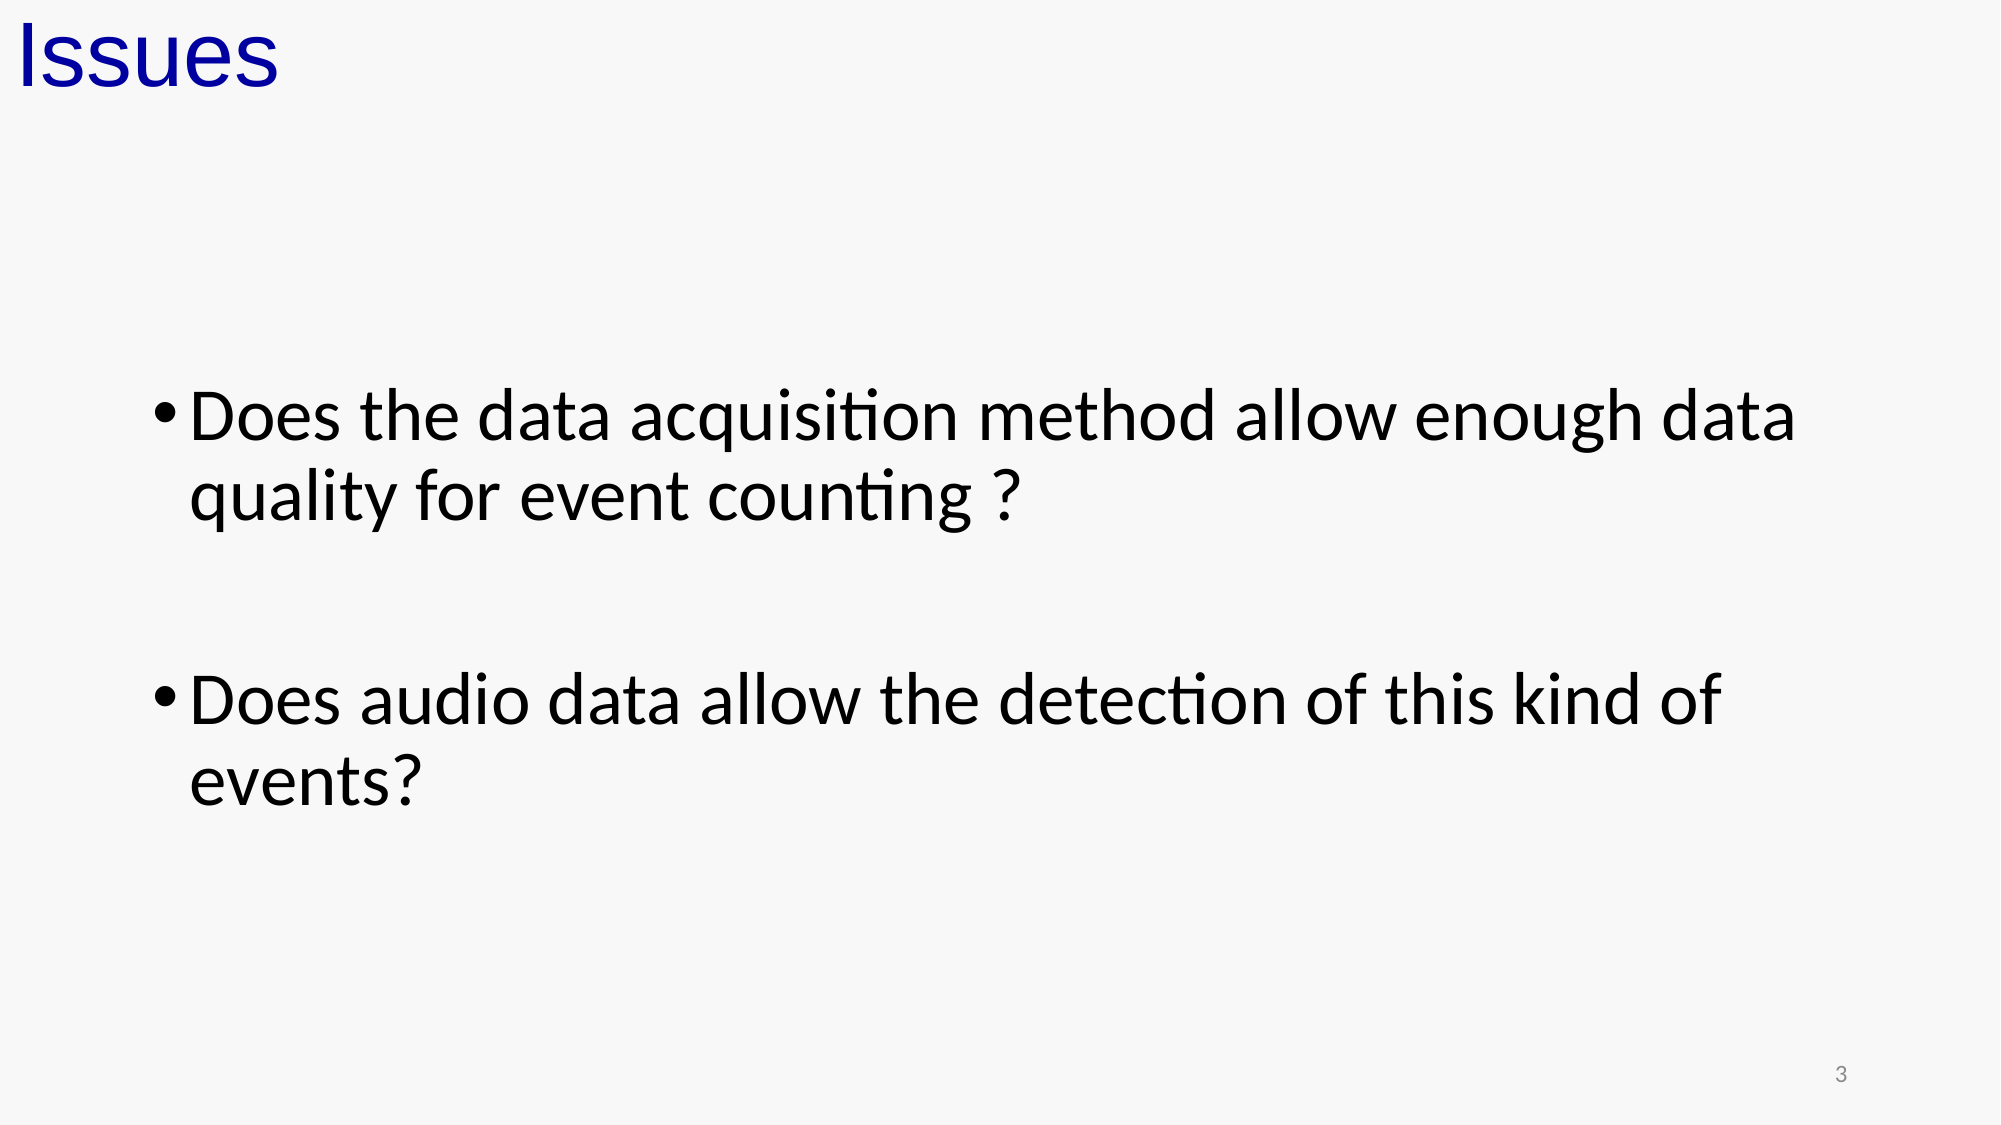

Issues
Does the data acquisition method allow enough data quality for event counting ?

Does audio data allow the detection of this kind of events?
3